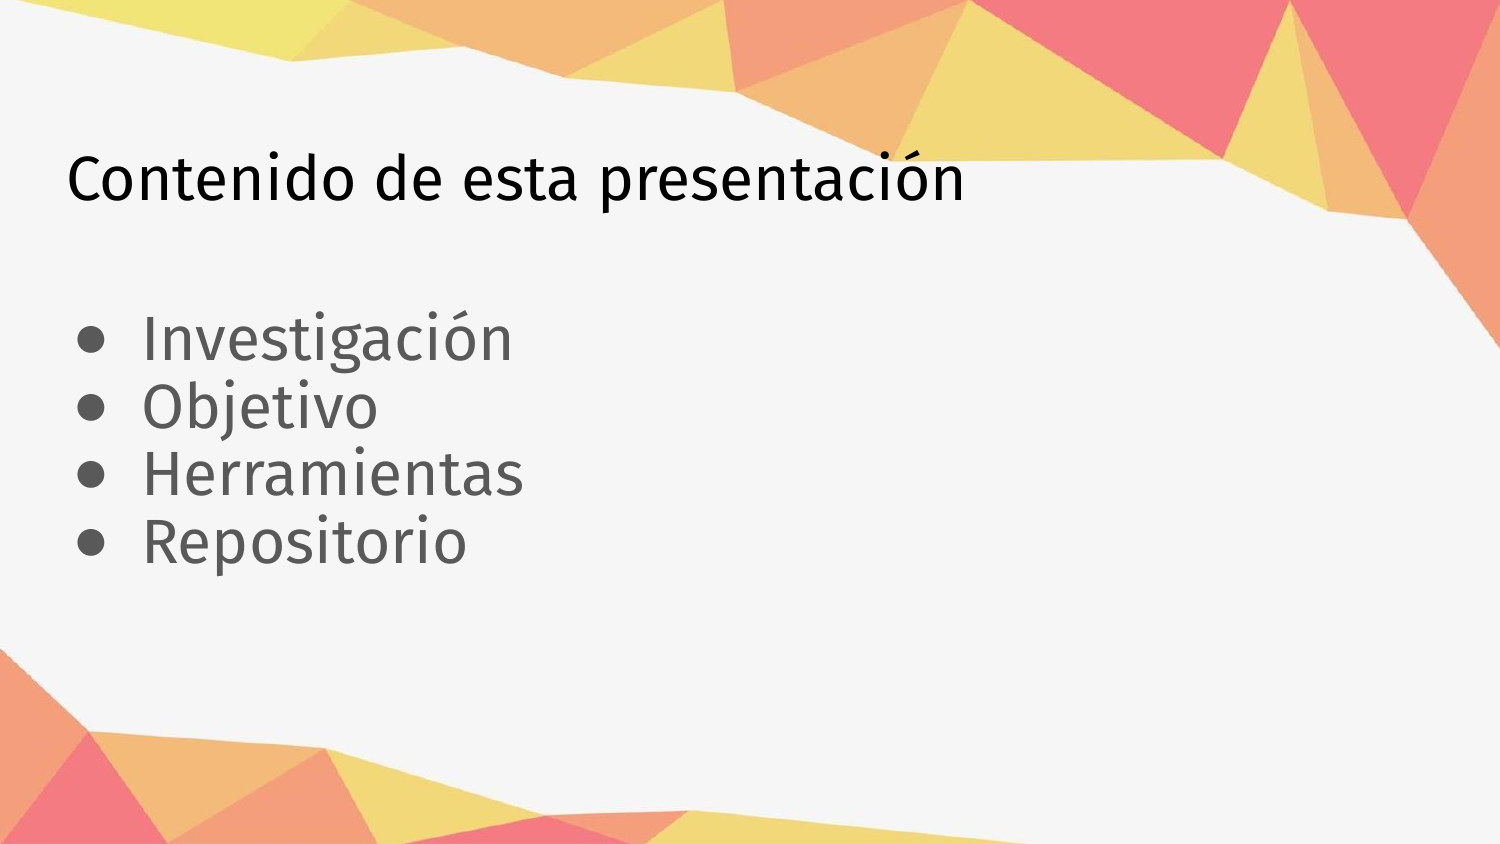

# Contenido de esta presentación
Investigación
Objetivo
Herramientas
Repositorio